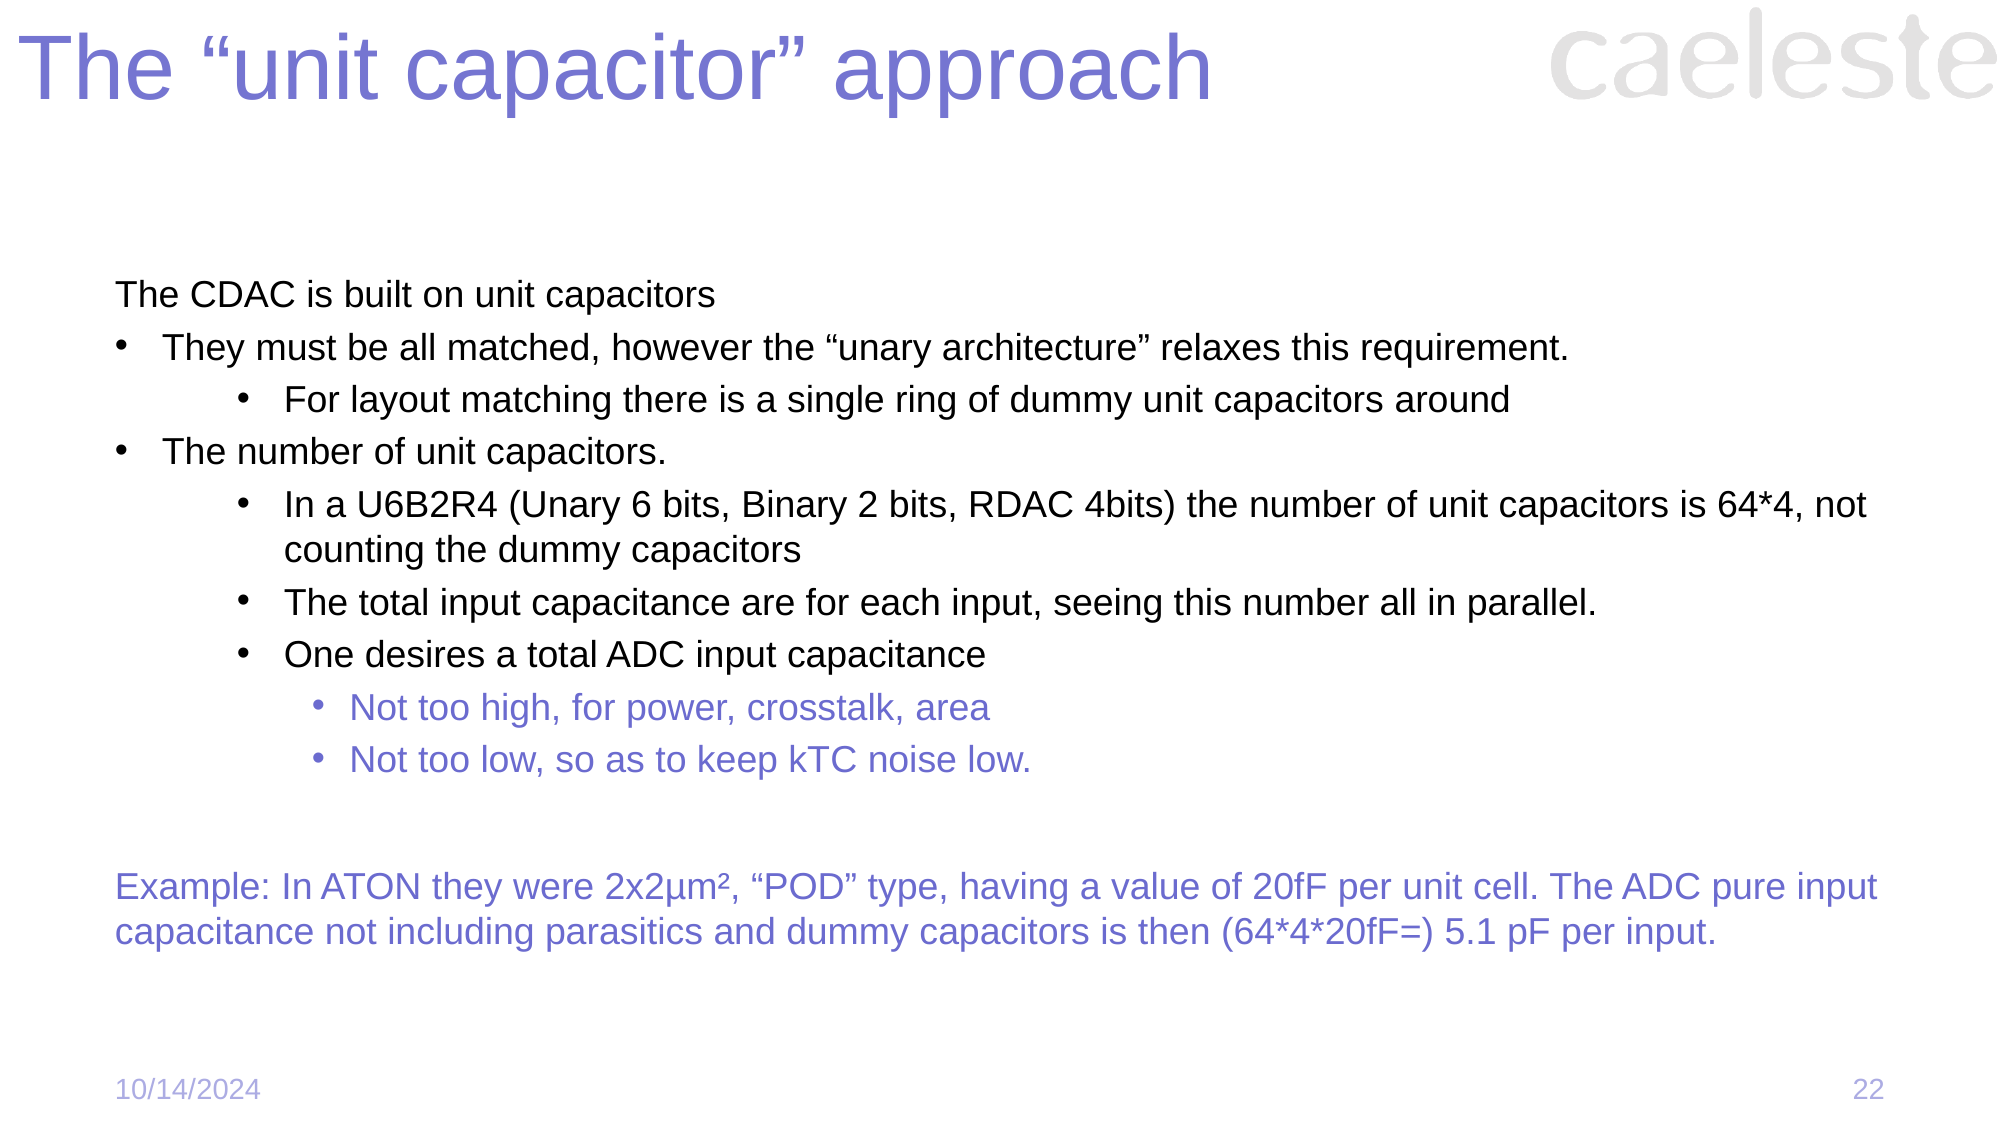

# The “unit capacitor” approach
The CDAC is built on unit capacitors
They must be all matched, however the “unary architecture” relaxes this requirement.
For layout matching there is a single ring of dummy unit capacitors around
The number of unit capacitors.
In a U6B2R4 (Unary 6 bits, Binary 2 bits, RDAC 4bits) the number of unit capacitors is 64*4, not counting the dummy capacitors
The total input capacitance are for each input, seeing this number all in parallel.
One desires a total ADC input capacitance
Not too high, for power, crosstalk, area
Not too low, so as to keep kTC noise low.

Example: In ATON they were 2x2µm², “POD” type, having a value of 20fF per unit cell. The ADC pure input capacitance not including parasitics and dummy capacitors is then (64*4*20fF=) 5.1 pF per input.
22
10/14/2024